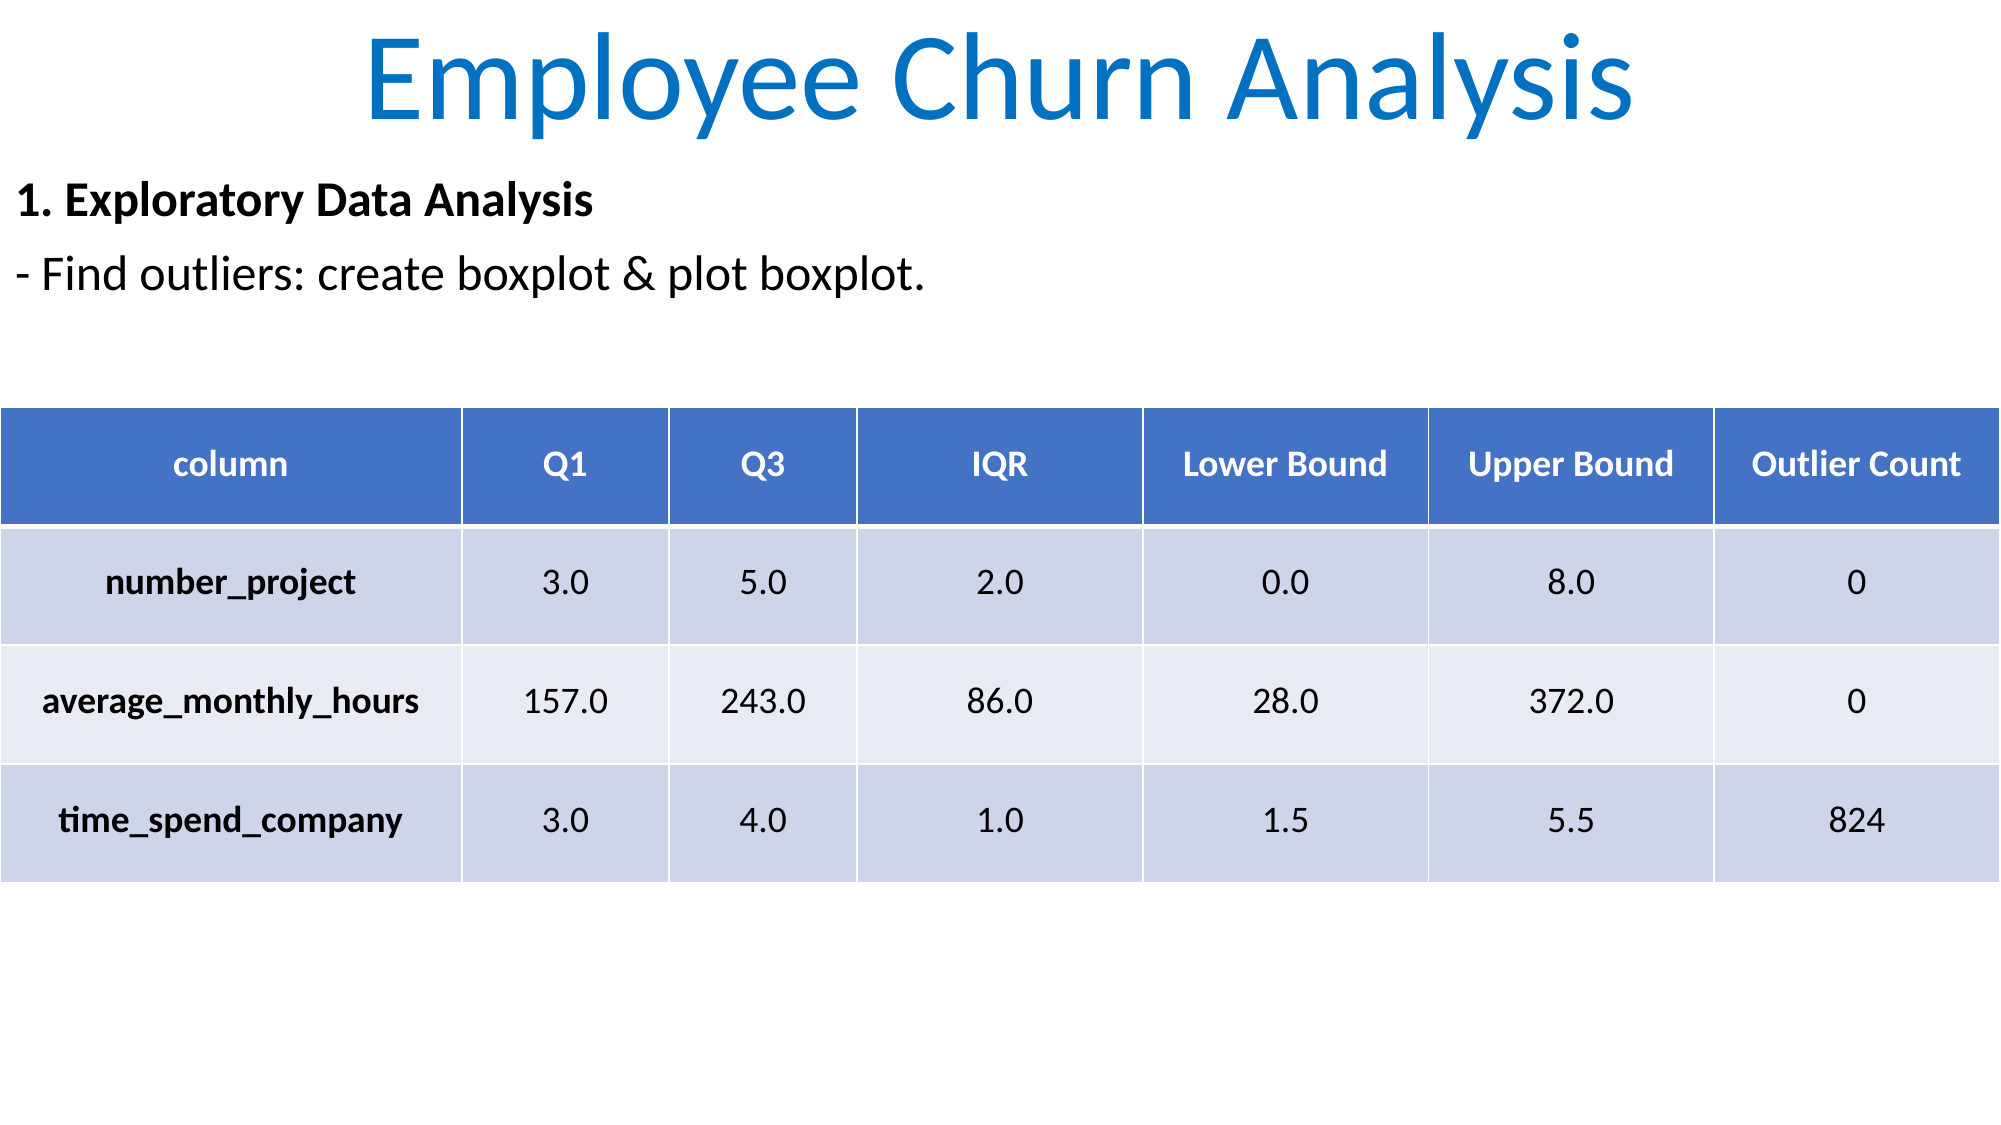

# Employee Churn Analysis
1. Exploratory Data Analysis
- Find outliers: create boxplot & plot boxplot.
| column | Q1 | Q3 | IQR | Lower Bound | Upper Bound | Outlier Count |
| --- | --- | --- | --- | --- | --- | --- |
| number\_project | 3.0 | 5.0 | 2.0 | 0.0 | 8.0 | 0 |
| average\_monthly\_hours | 157.0 | 243.0 | 86.0 | 28.0 | 372.0 | 0 |
| time\_spend\_company | 3.0 | 4.0 | 1.0 | 1.5 | 5.5 | 824 |